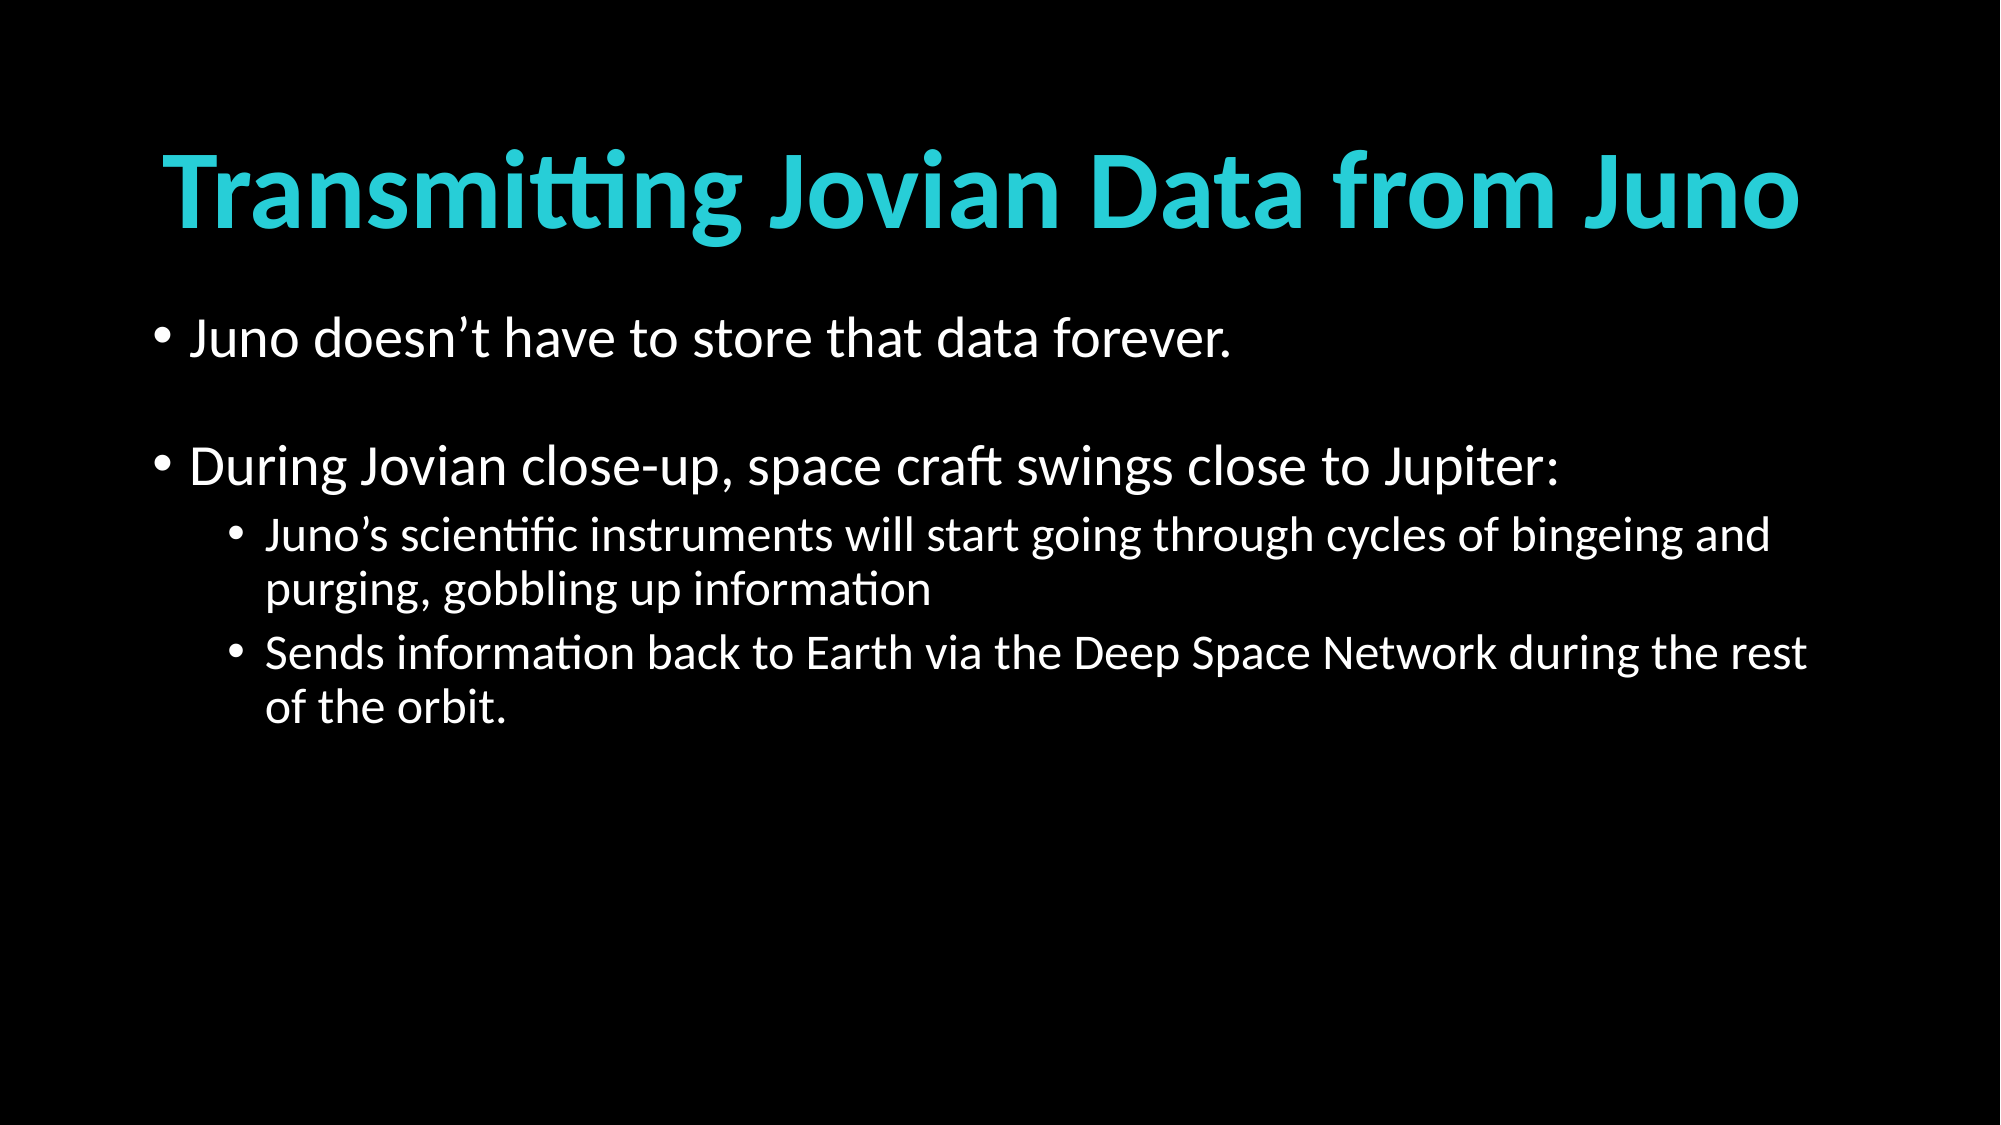

Transmitting Jovian Data from Juno
Juno doesn’t have to store that data forever.

During Jovian close-up, space craft swings close to Jupiter:
Juno’s scientific instruments will start going through cycles of bingeing and purging, gobbling up information
Sends information back to Earth via the Deep Space Network during the rest of the orbit.